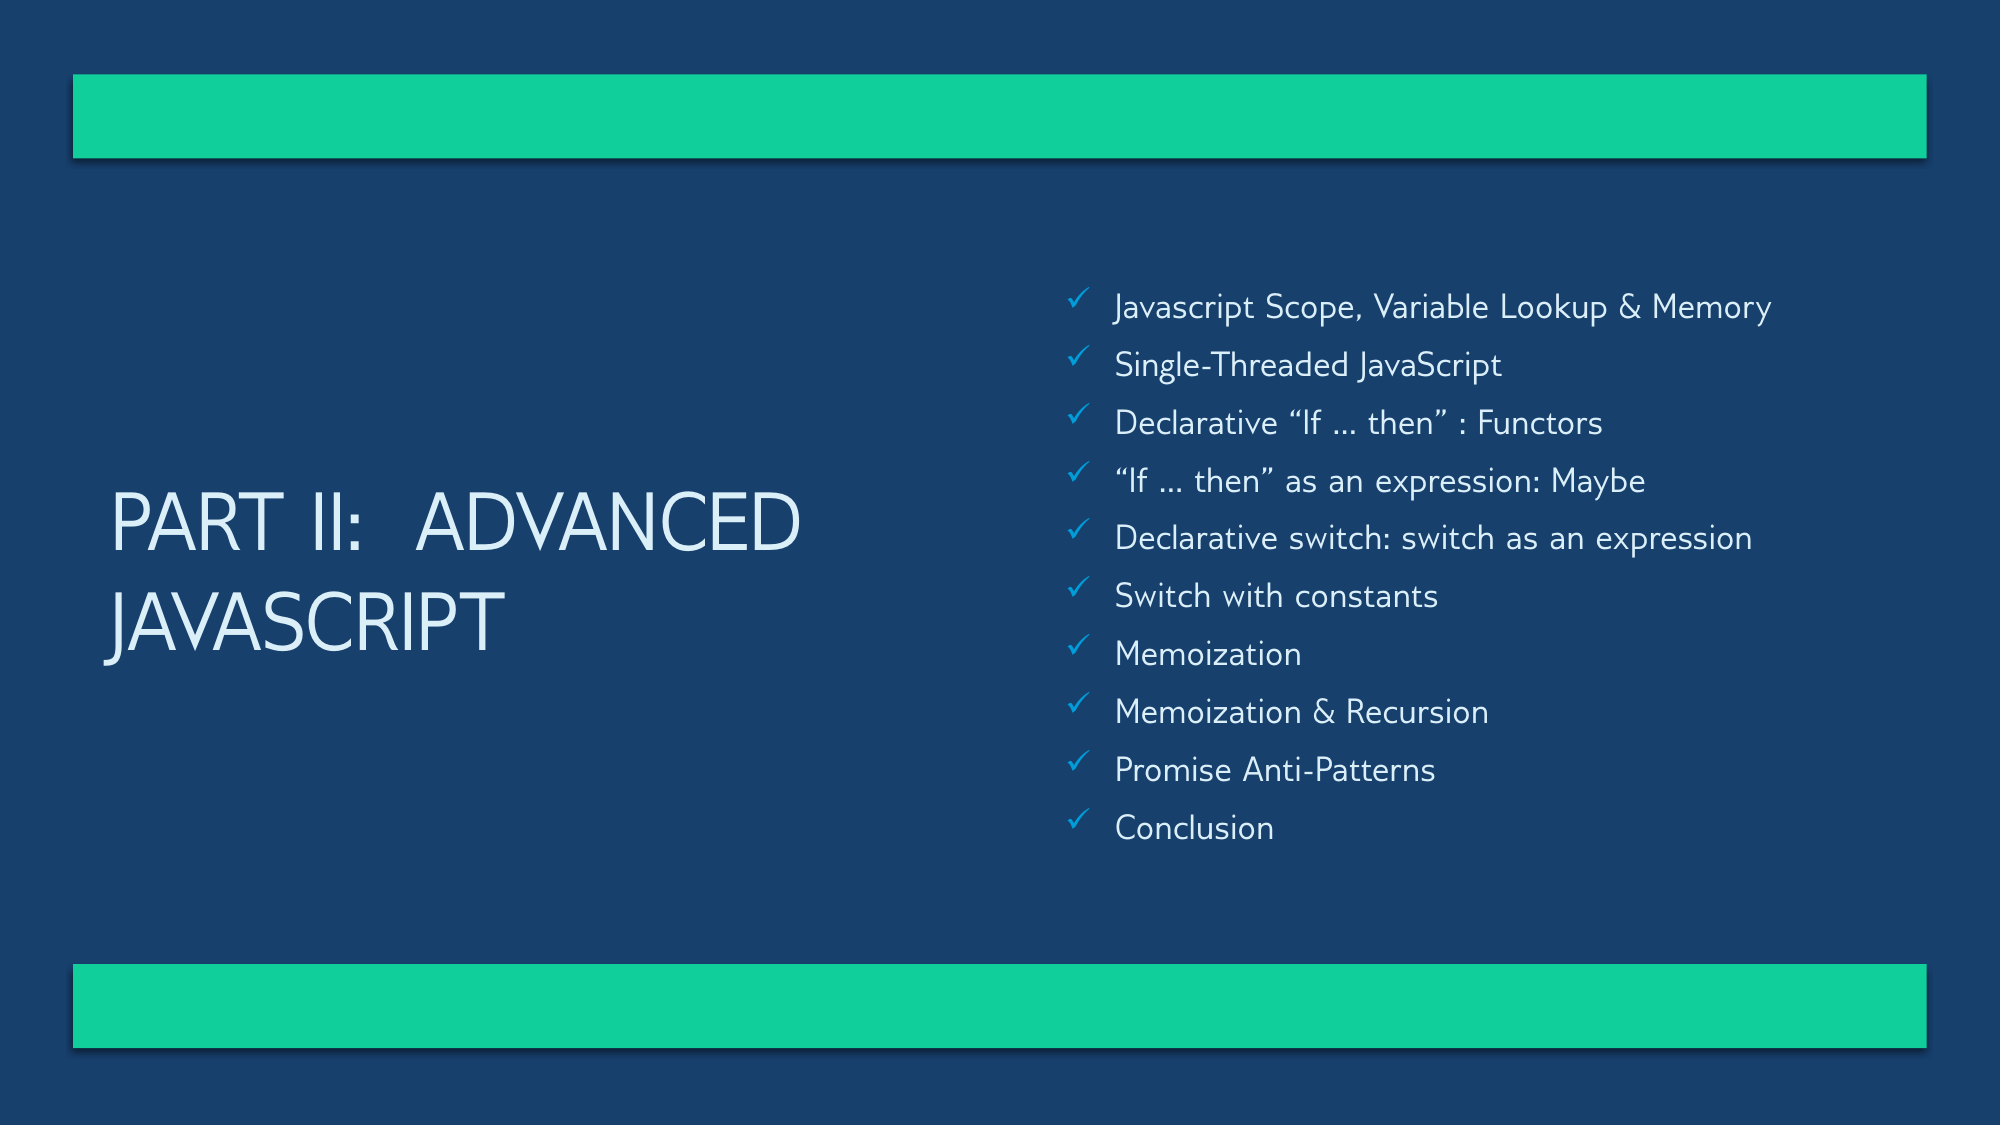

# Part II:  Advanced JavaScript
Javascript Scope, Variable Lookup & Memory
Single-Threaded JavaScript
Declarative “If … then” : Functors
“If … then” as an expression: Maybe
Declarative switch: switch as an expression
Switch with constants
Memoization
Memoization & Recursion
Promise Anti-Patterns
Conclusion